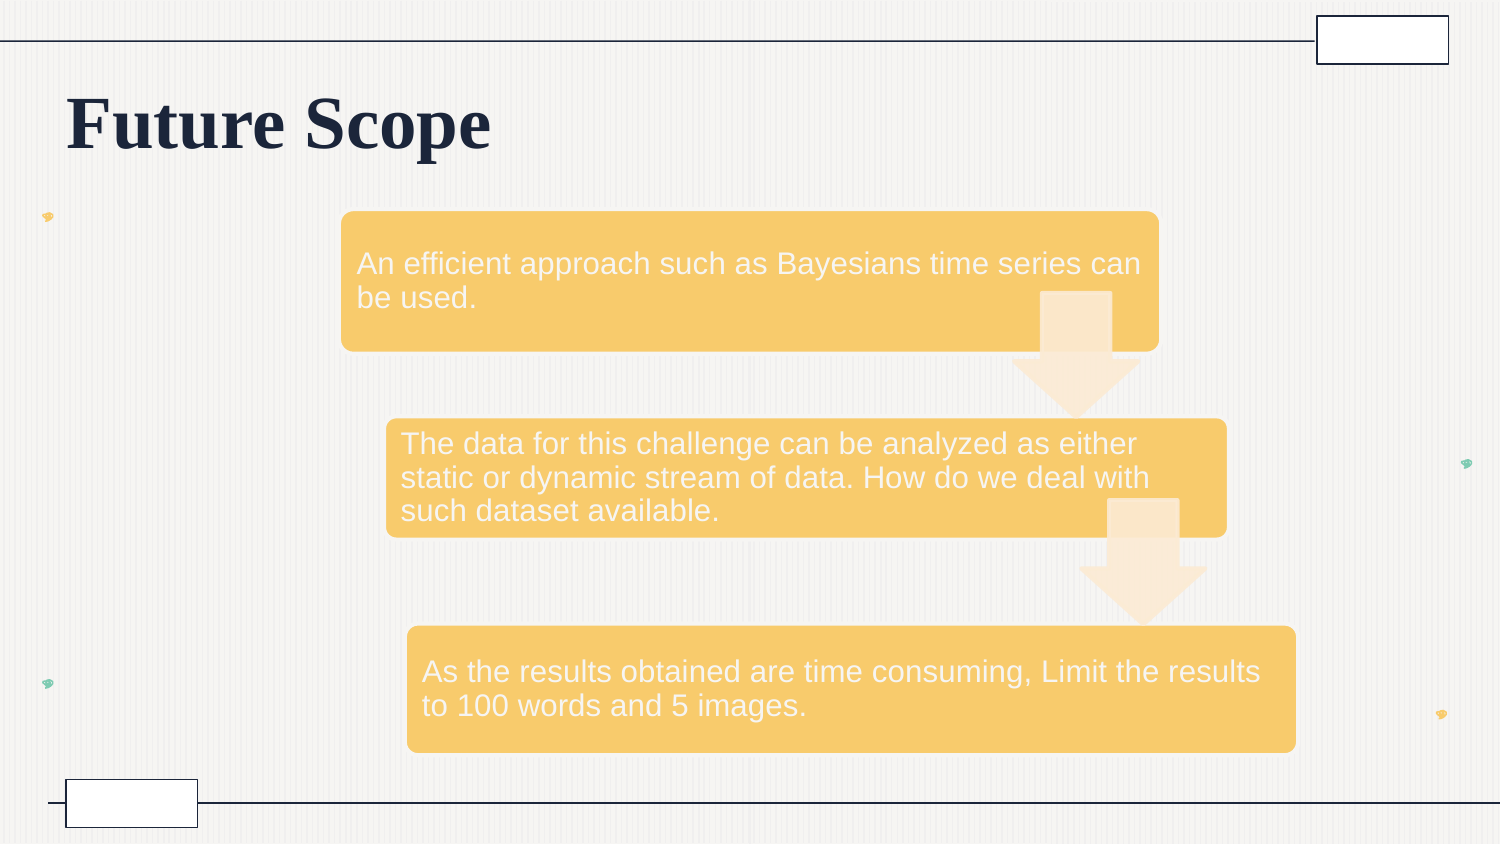

# Future Scope
An efficient approach such as Bayesians time series can be used.
The data for this challenge can be analyzed as either static or dynamic stream of data. How do we deal with such dataset available.
As the results obtained are time consuming, Limit the results to 100 words and 5 images.